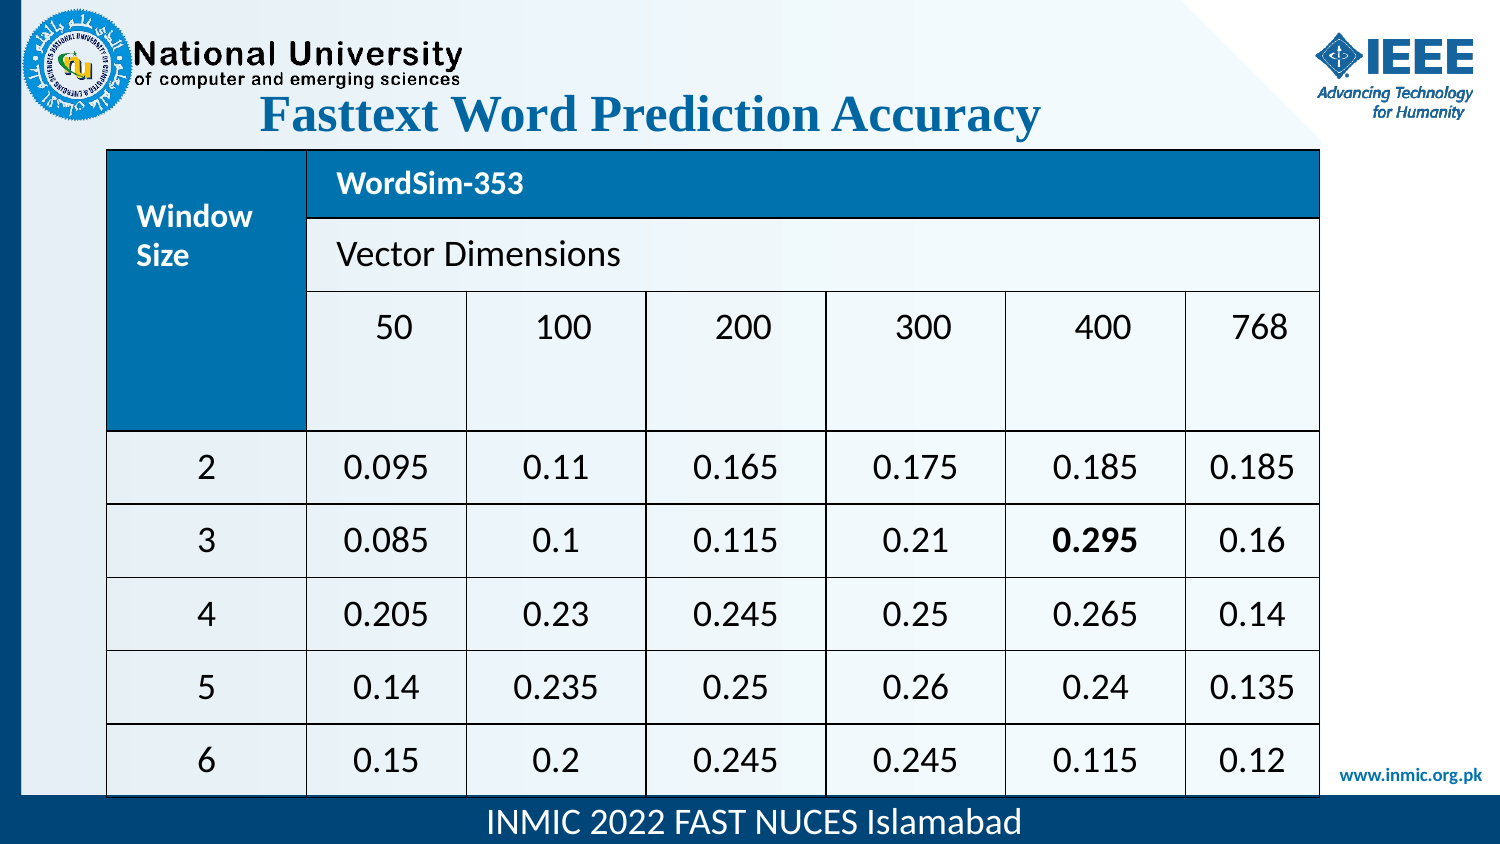

# Fasttext Word Prediction Accuracy
| Window Size | WordSim-353 |  |  |  |  |  |
| --- | --- | --- | --- | --- | --- | --- |
|  | Vector Dimensions |  |  |  |  |  |
|  | 50 | 100 | 200 | 300 | 400 | 768 |
| 2 | 0.095 | 0.11 | 0.165 | 0.175 | 0.185 | 0.185 |
| 3 | 0.085 | 0.1 | 0.115 | 0.21 | 0.295 | 0.16 |
| 4 | 0.205 | 0.23 | 0.245 | 0.25 | 0.265 | 0.14 |
| 5 | 0.14 | 0.235 | 0.25 | 0.26 | 0.24 | 0.135 |
| 6 | 0.15 | 0.2 | 0.245 | 0.245 | 0.115 | 0.12 |